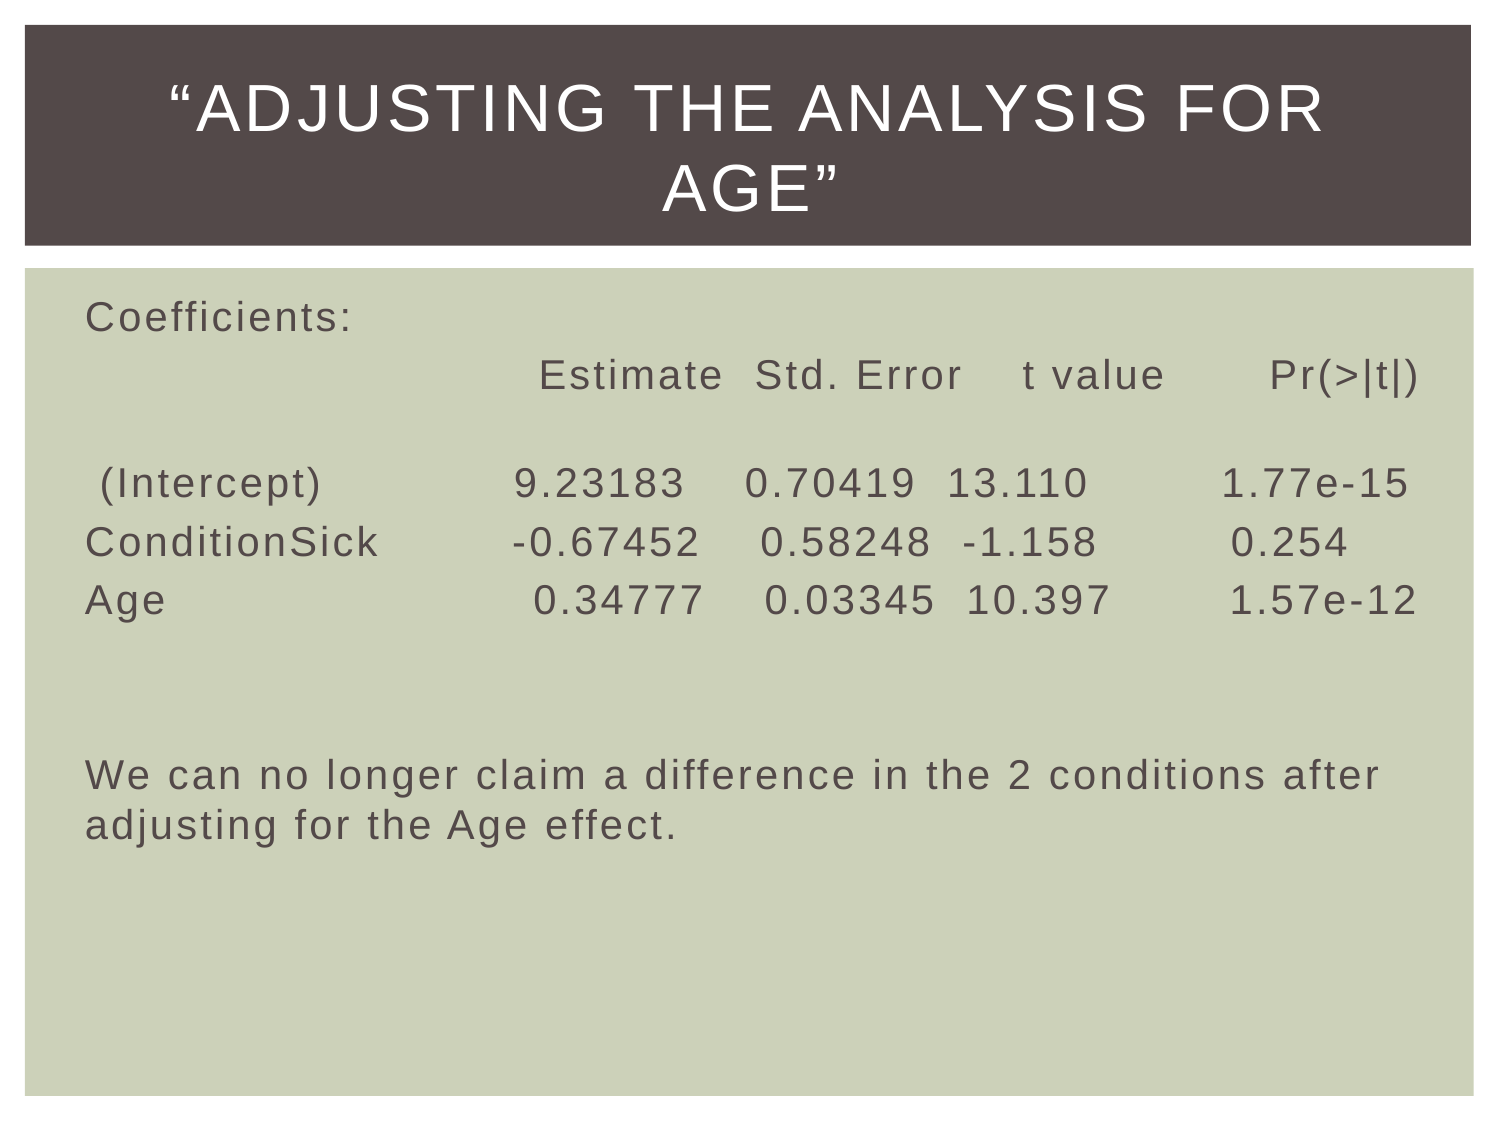

# “Adjusting the Analysis for Age”
Coefficients:
                               Estimate  Std. Error    t value       Pr(>|t|)
 (Intercept)             9.23183    0.70419  13.110         1.77e-15
ConditionSick         -0.67452    0.58248  -1.158         0.254
Age                         0.34777    0.03345  10.397        1.57e-12

We can no longer claim a difference in the 2 conditions after adjusting for the Age effect.